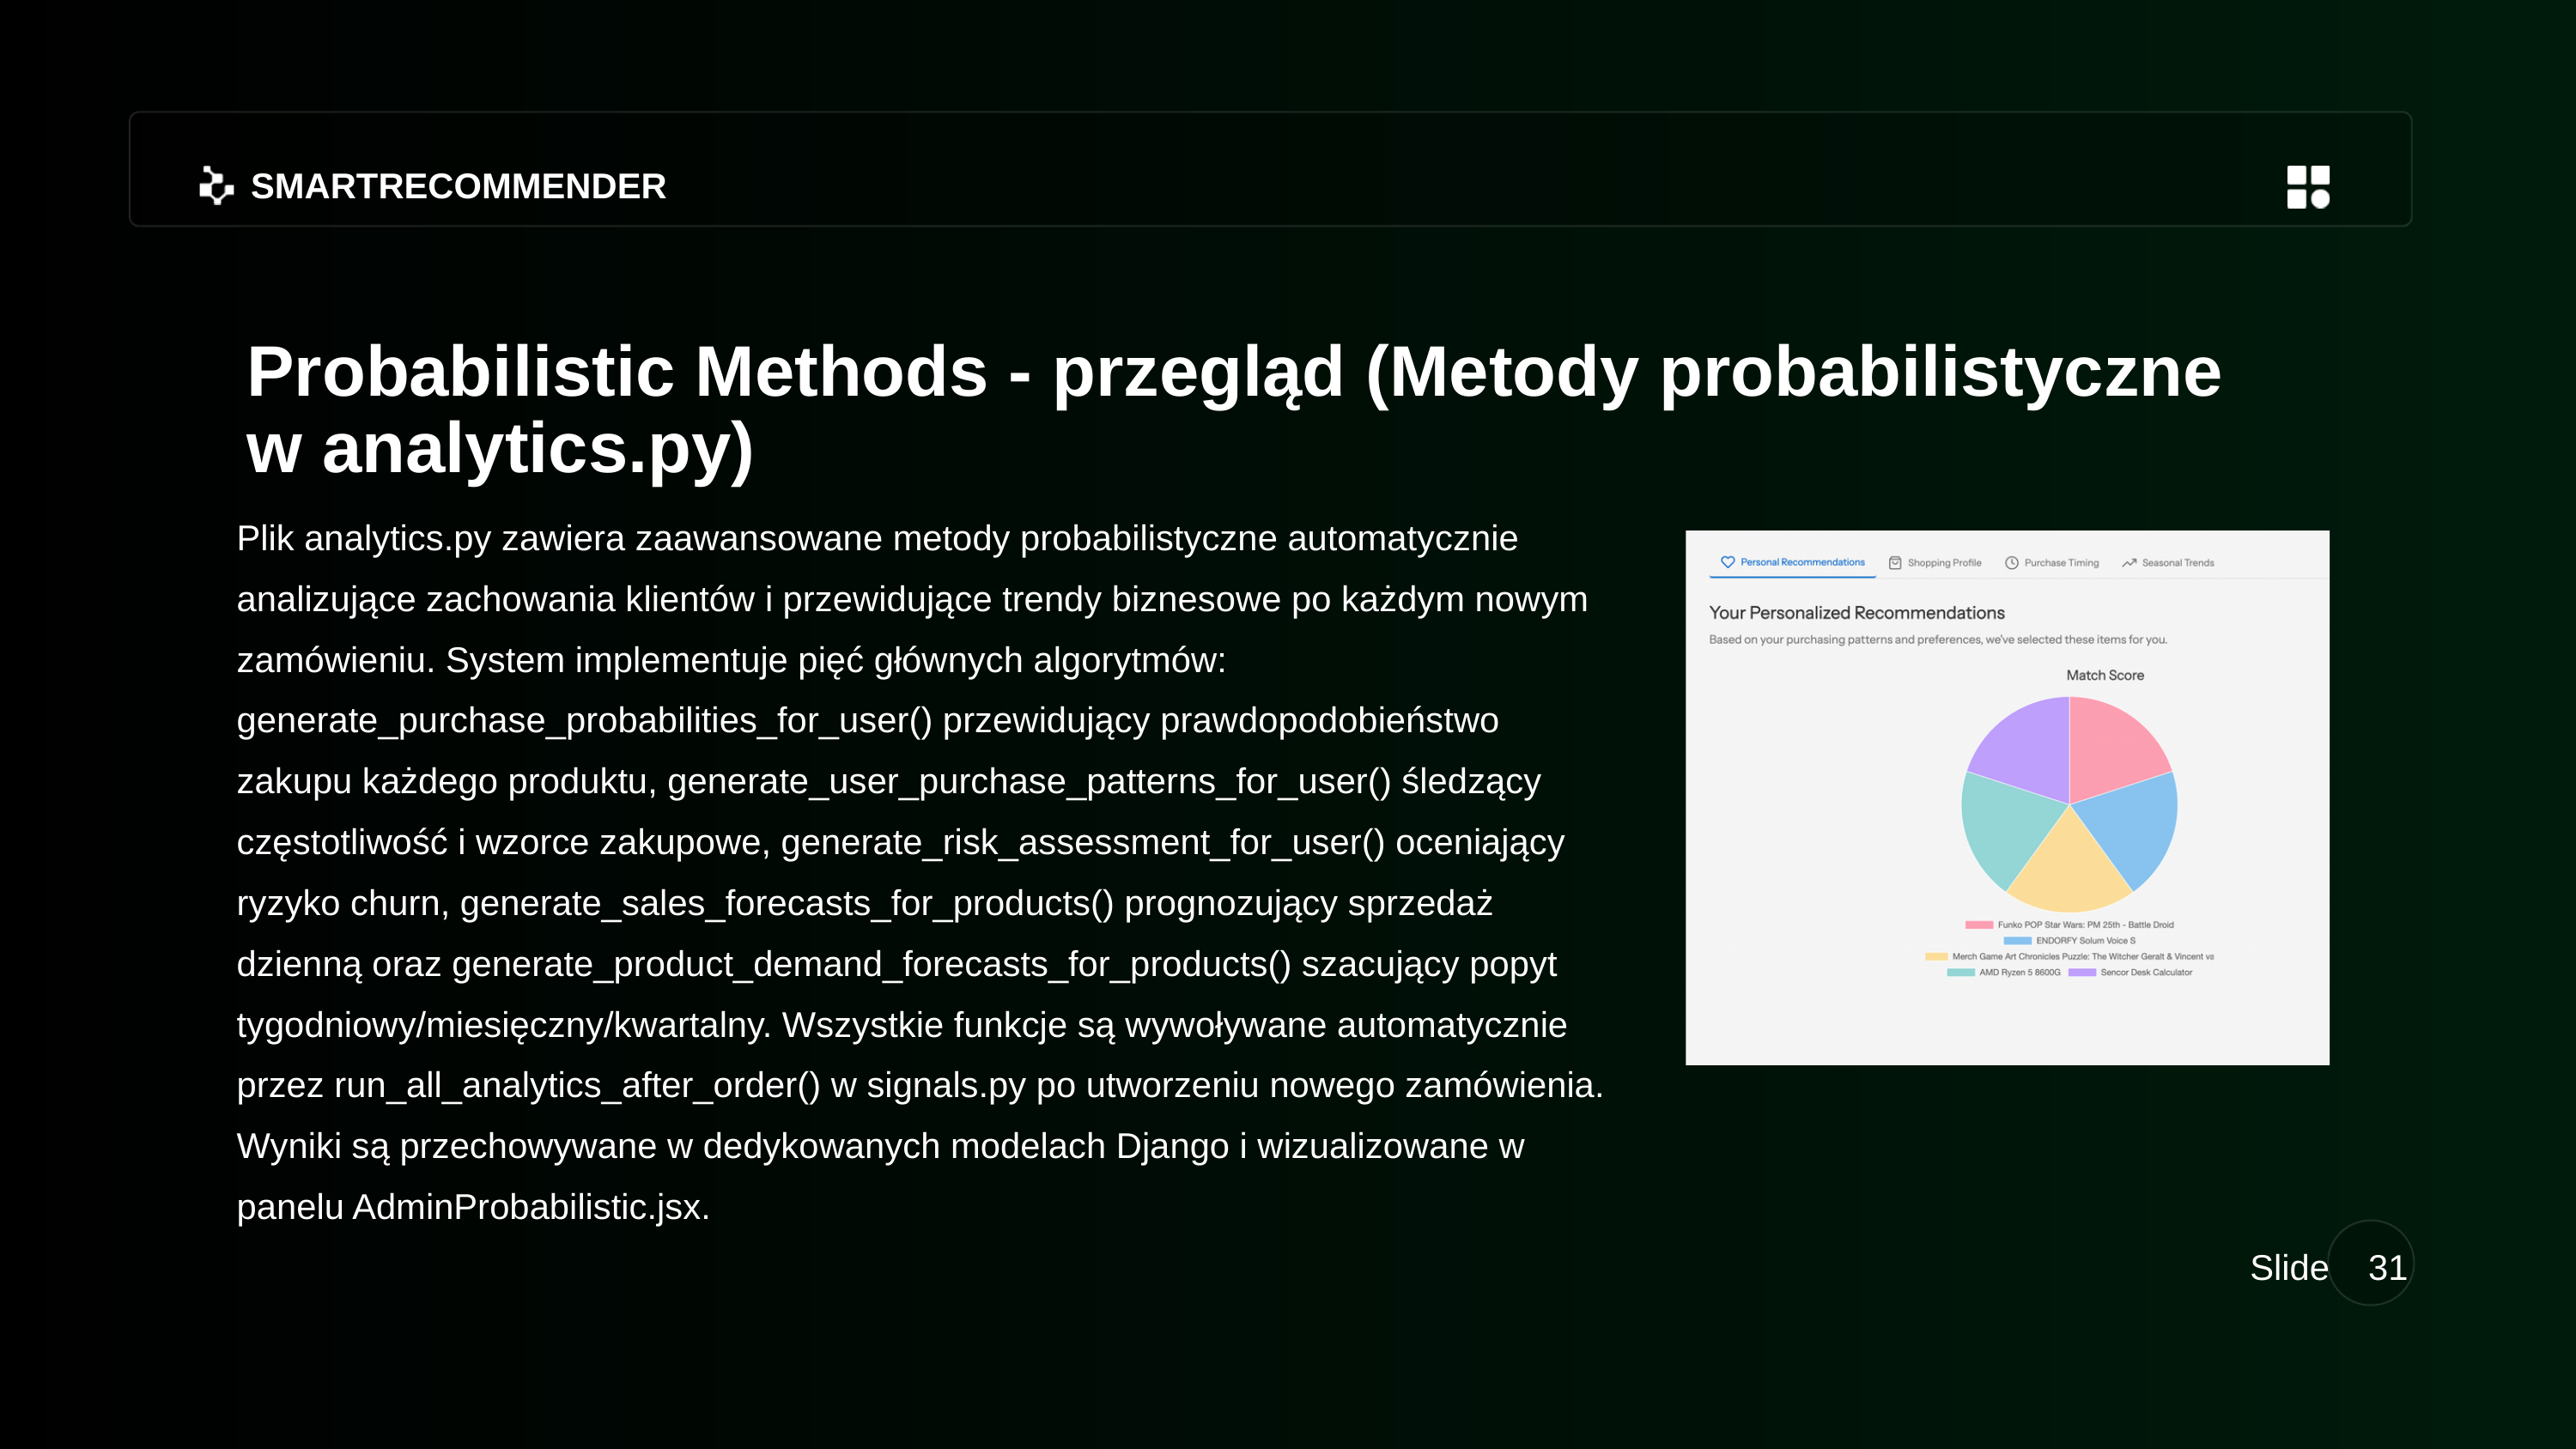

SMARTRECOMMENDER
Probabilistic Methods - przegląd (Metody probabilistyczne w analytics.py)
Plik analytics.py zawiera zaawansowane metody probabilistyczne automatycznie analizujące zachowania klientów i przewidujące trendy biznesowe po każdym nowym zamówieniu. System implementuje pięć głównych algorytmów: generate_purchase_probabilities_for_user() przewidujący prawdopodobieństwo zakupu każdego produktu, generate_user_purchase_patterns_for_user() śledzący częstotliwość i wzorce zakupowe, generate_risk_assessment_for_user() oceniający ryzyko churn, generate_sales_forecasts_for_products() prognozujący sprzedaż dzienną oraz generate_product_demand_forecasts_for_products() szacujący popyt tygodniowy/miesięczny/kwartalny. Wszystkie funkcje są wywoływane automatycznie przez run_all_analytics_after_order() w signals.py po utworzeniu nowego zamówienia. Wyniki są przechowywane w dedykowanych modelach Django i wizualizowane w panelu AdminProbabilistic.jsx.

Slide
31